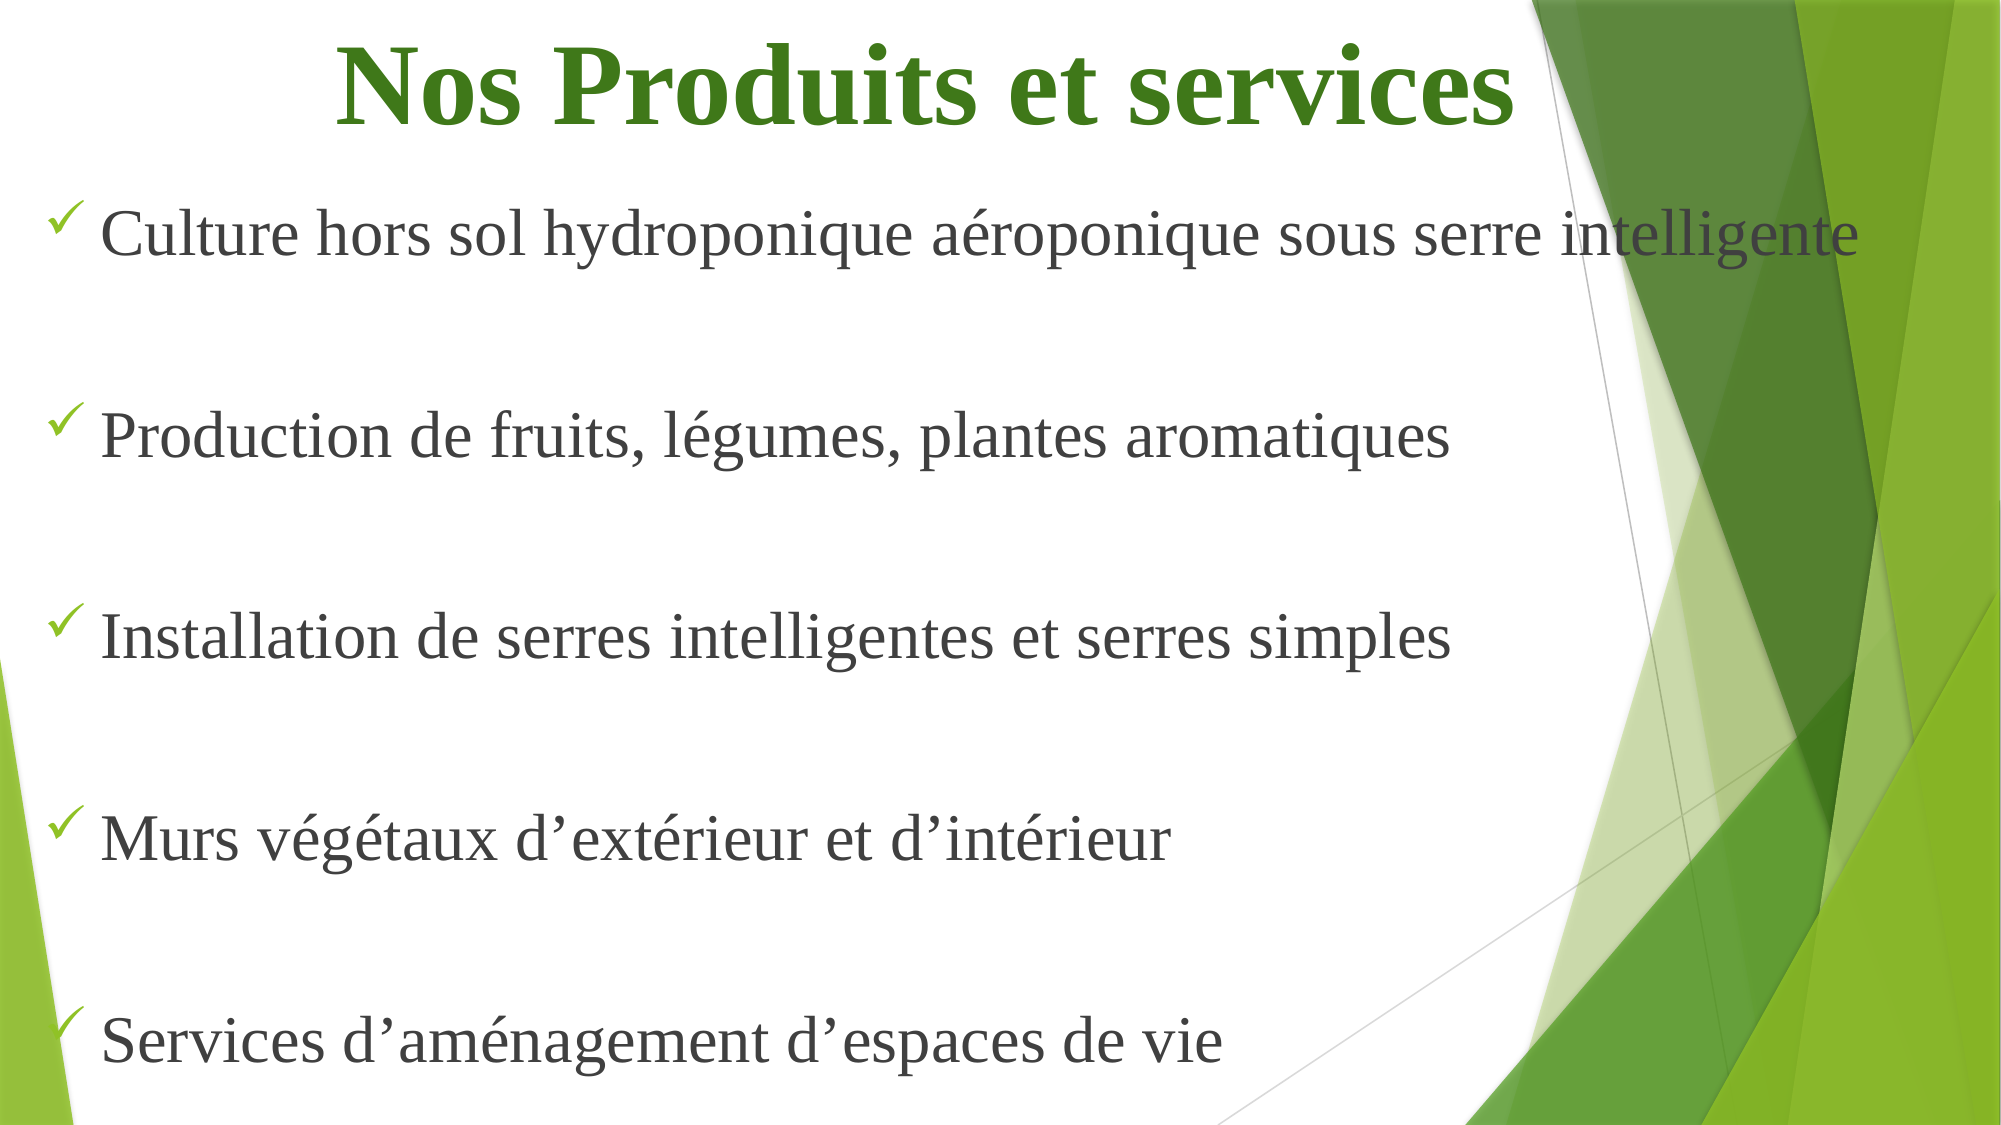

# Nos Produits et services
Culture hors sol hydroponique aéroponique sous serre intelligente

Production de fruits, légumes, plantes aromatiques

Installation de serres intelligentes et serres simples

Murs végétaux d’extérieur et d’intérieur

Services d’aménagement d’espaces de vie